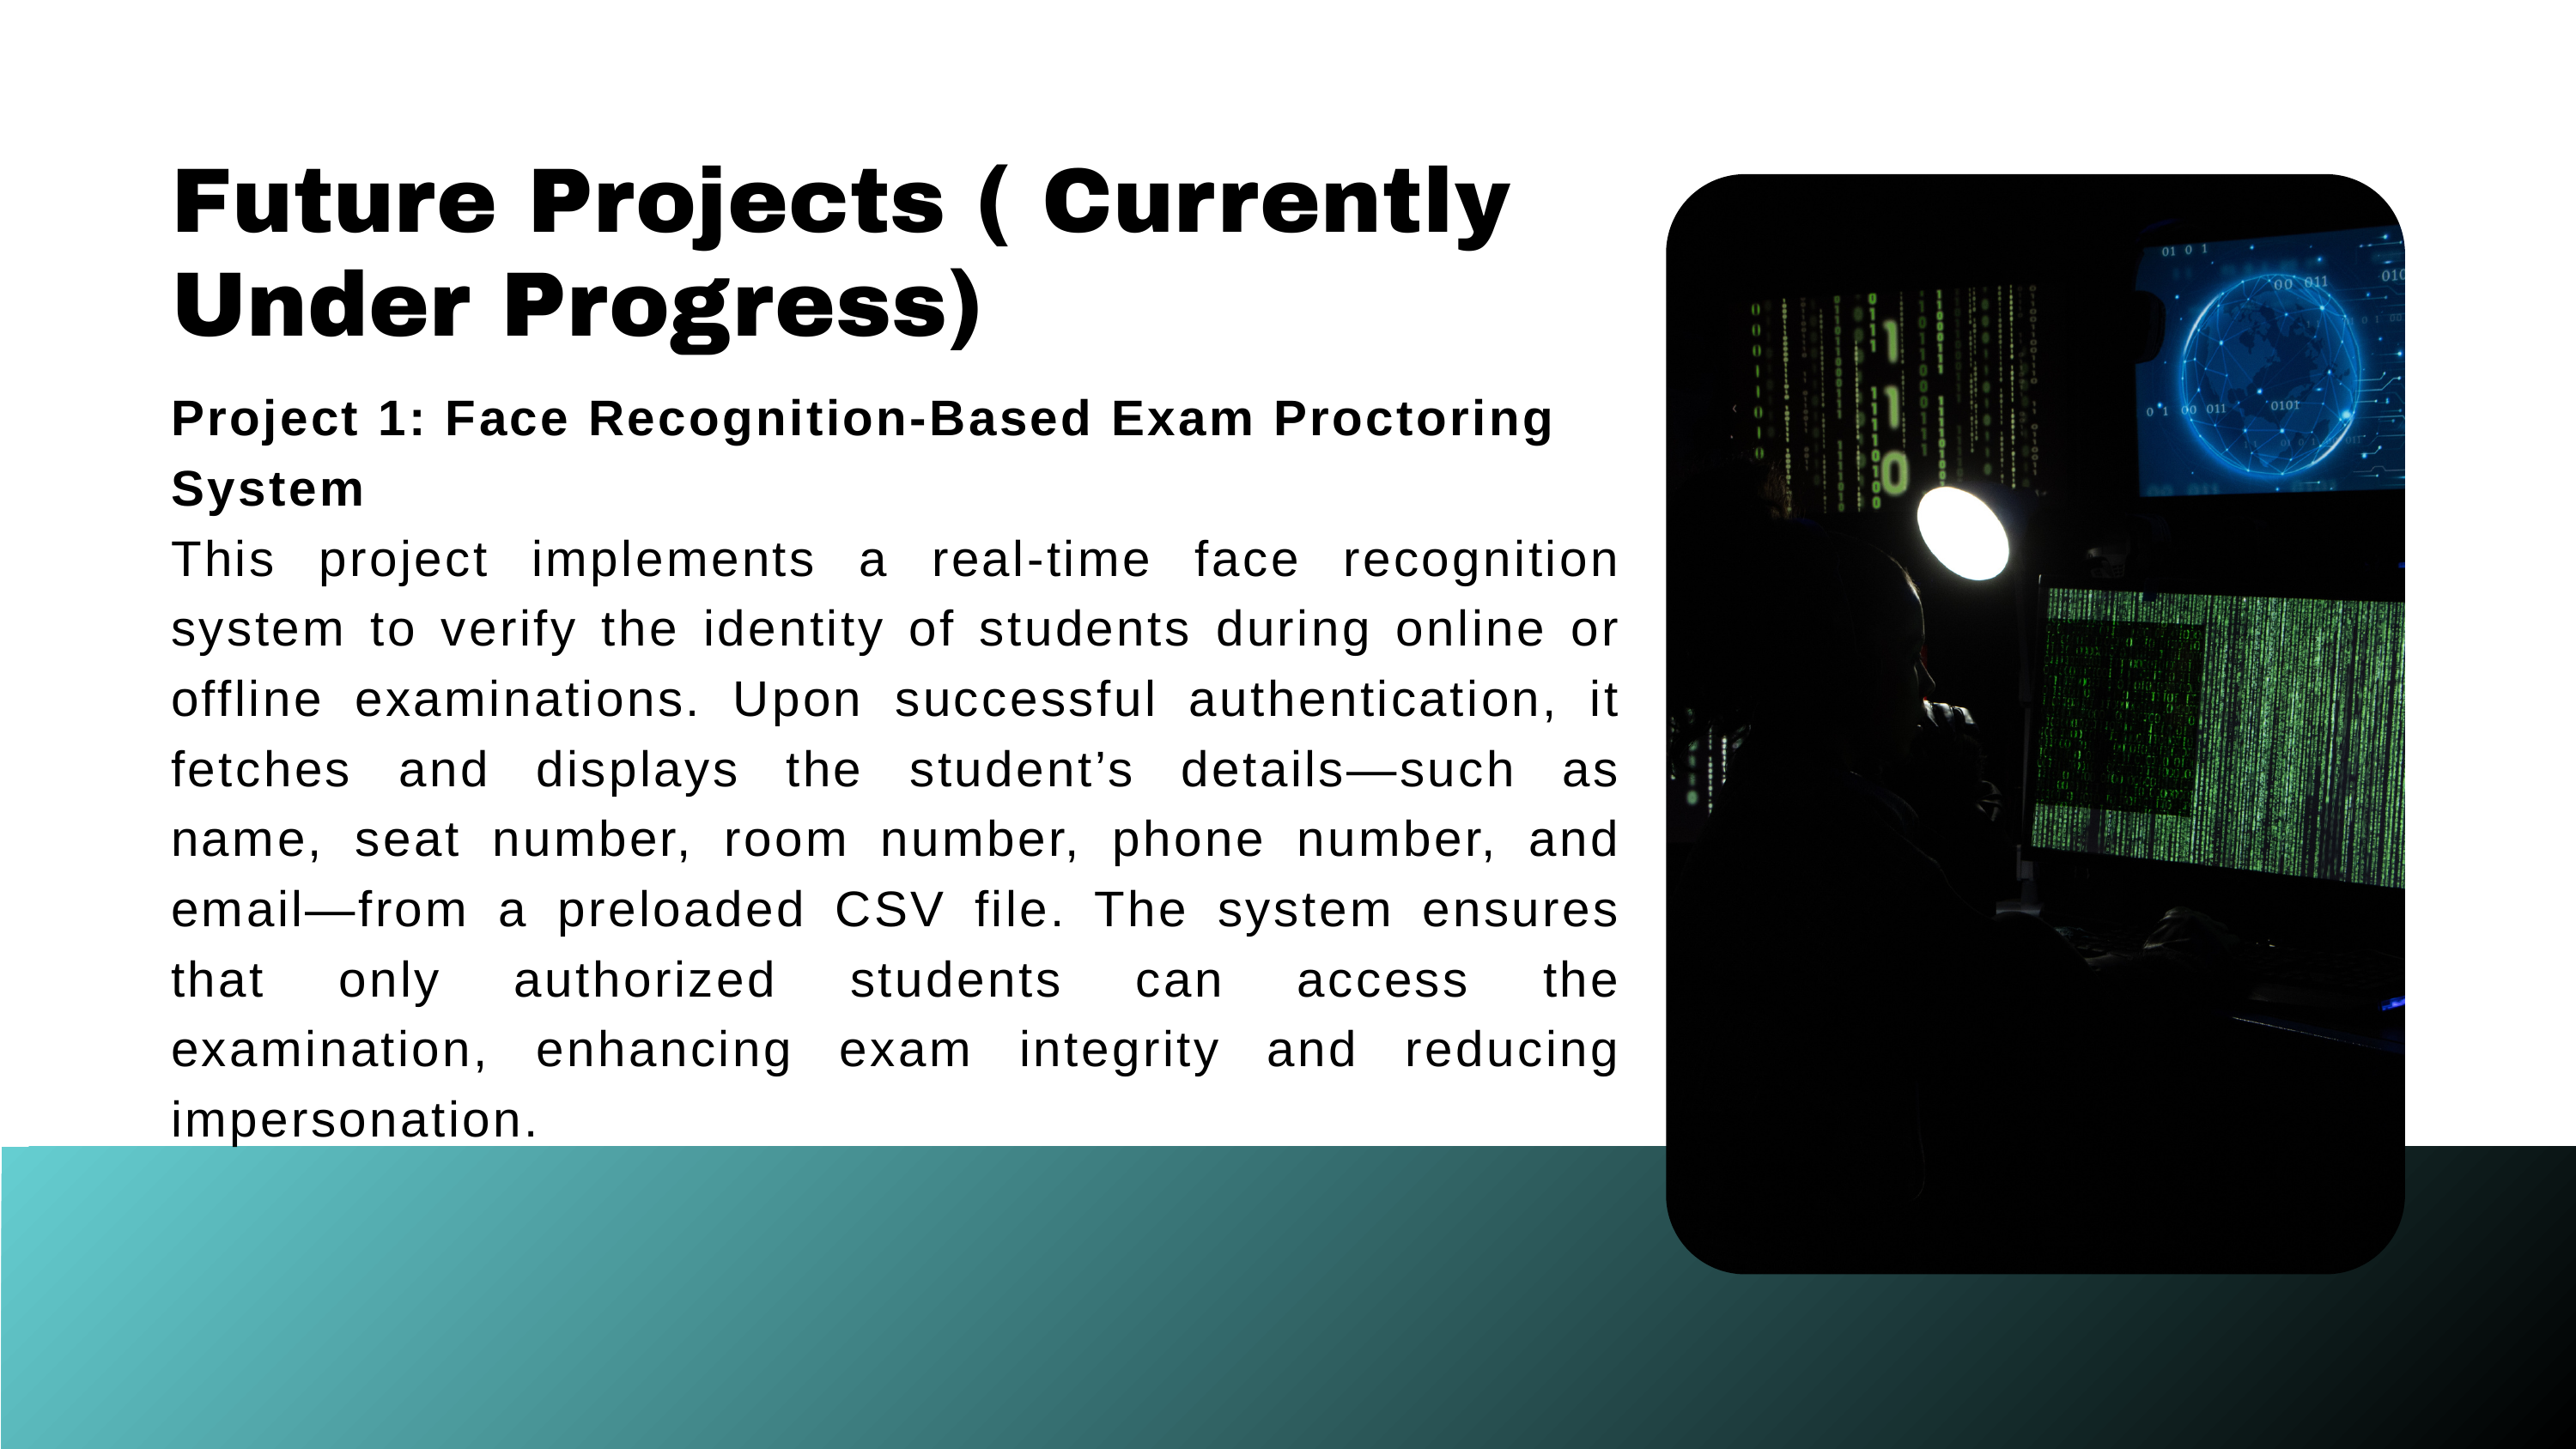

Future Projects ( Currently Under Progress)

Project 1: Face Recognition-Based Exam Proctoring System
This project implements a real-time face recognition system to verify the identity of students during online or offline examinations. Upon successful authentication, it fetches and displays the student’s details—such as name, seat number, room number, phone number, and email—from a preloaded CSV file. The system ensures that only authorized students can access the examination, enhancing exam integrity and reducing impersonation.